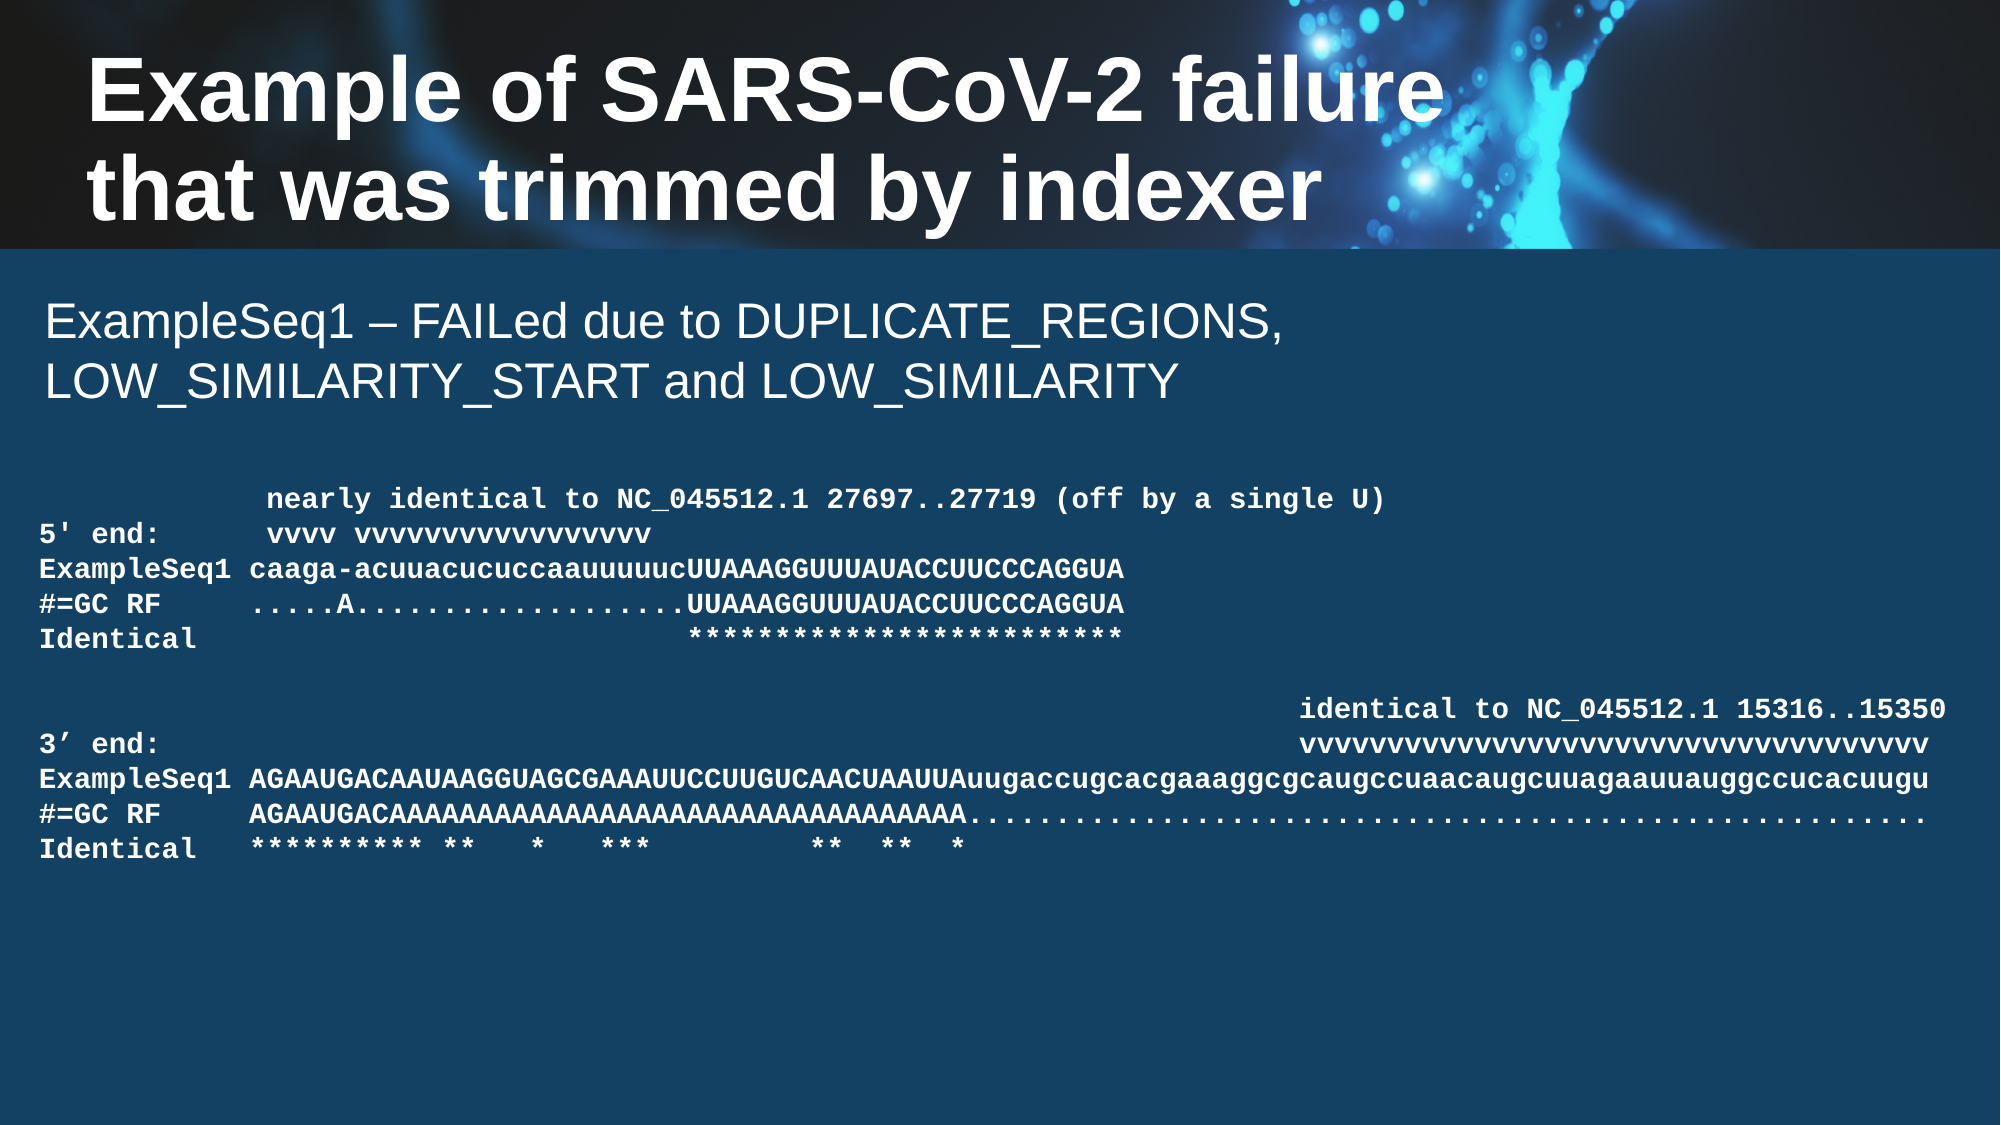

# Example of SARS-CoV-2 failure that was trimmed by indexer
ExampleSeq1 – FAILed due to DUPLICATE_REGIONS, LOW_SIMILARITY_START and LOW_SIMILARITY
             nearly identical to NC_045512.1 27697..27719 (off by a single U)
5' end:      vvvv vvvvvvvvvvvvvvvvv
ExampleSeq1 caaga-acuuacucuccaauuuuucUUAAAGGUUUAUACCUUCCCAGGUA
#=GC RF     .....A...................UUAAAGGUUUAUACCUUCCCAGGUA
Identical                            *************************
                                                                        identical to NC_045512.1 15316..15350
3’ end:                                                                 vvvvvvvvvvvvvvvvvvvvvvvvvvvvvvvvvvvv
ExampleSeq1 AGAAUGACAAUAAGGUAGCGAAAUUCCUUGUCAACUAAUUAuugaccugcacgaaaggcgcaugccuaacaugcuuagaauuauggccucacuugu
#=GC RF     AGAAUGACAAAAAAAAAAAAAAAAAAAAAAAAAAAAAAAAA.......................................................
Identical   ********** **   *   ***         **  **  *